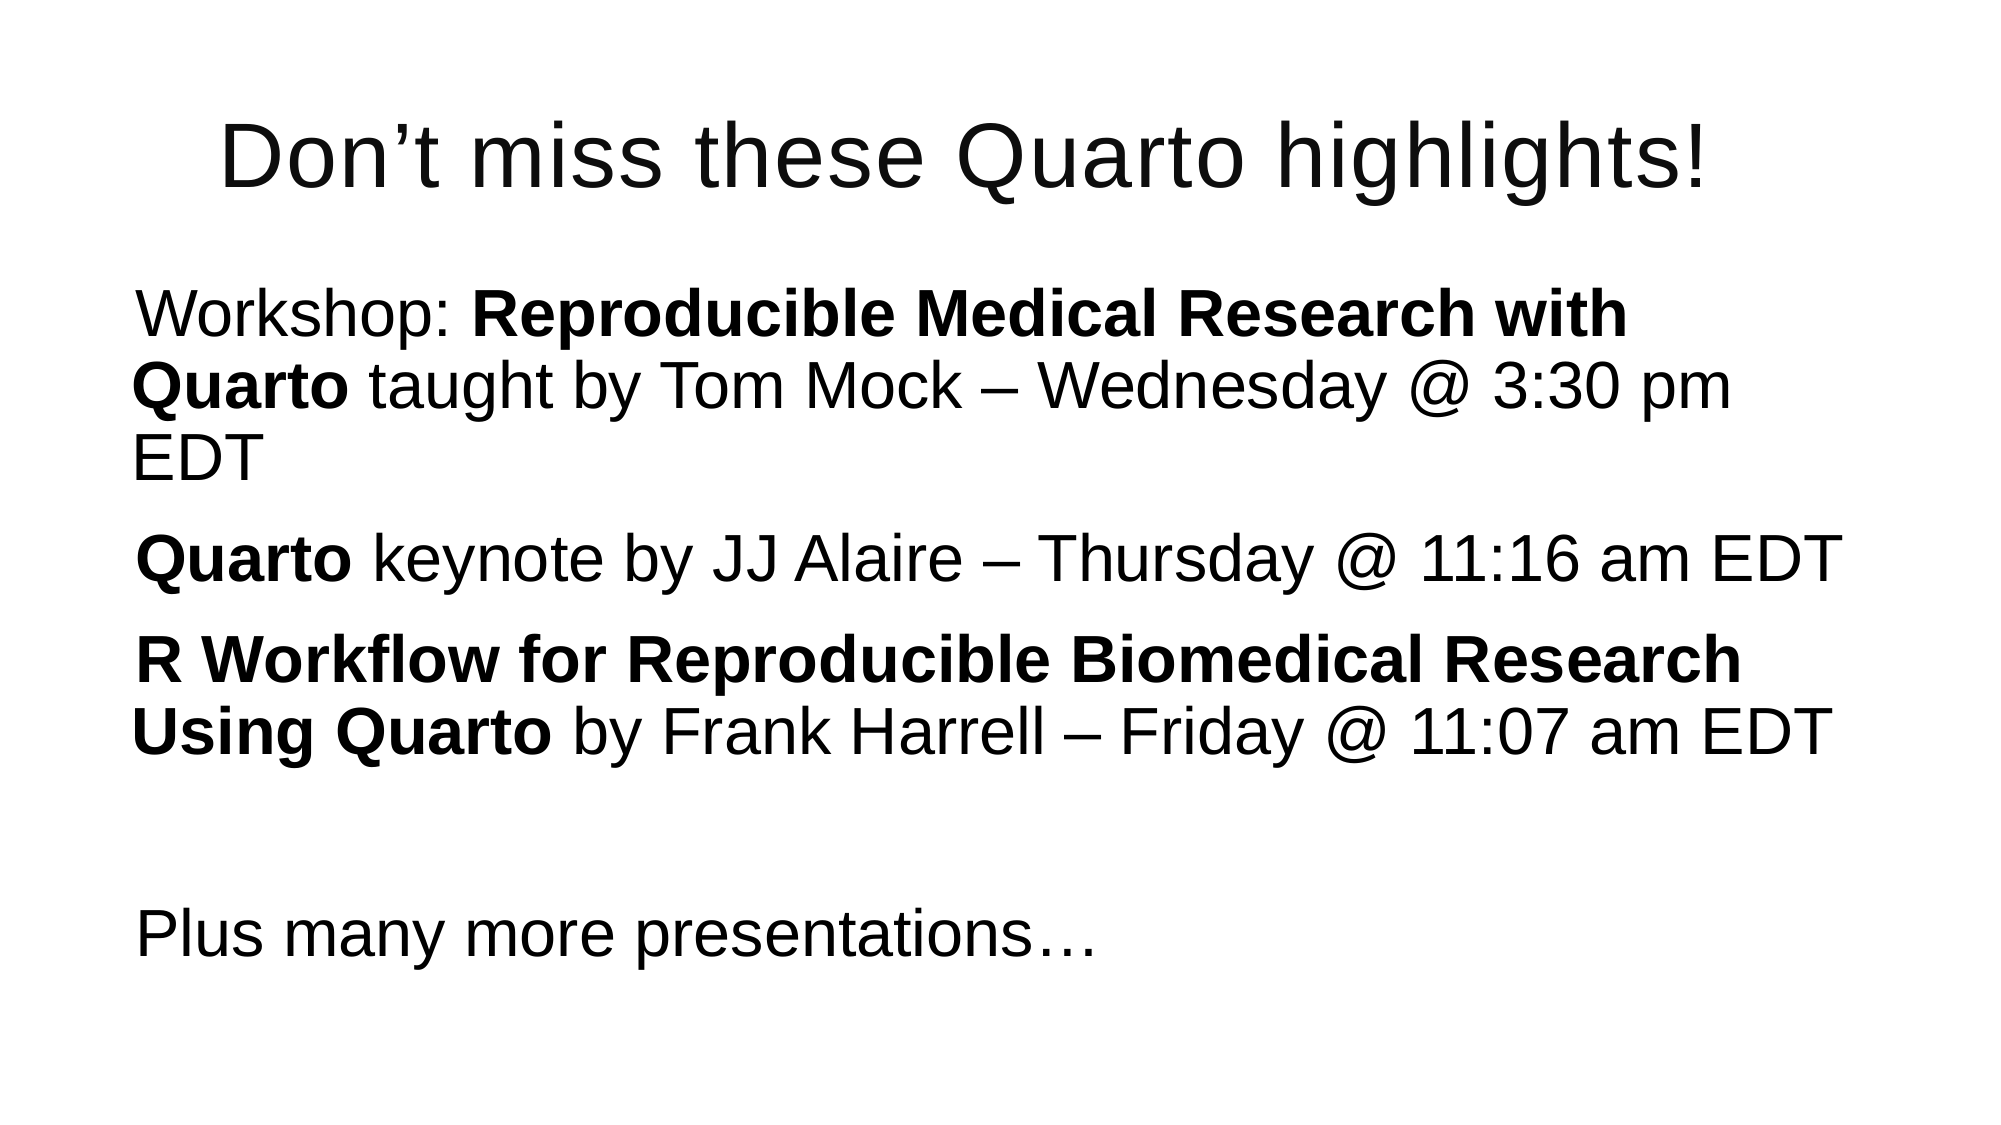

# Don’t miss these Quarto highlights!
Workshop: Reproducible Medical Research with Quarto taught by Tom Mock – Wednesday @ 3:30 pm EDT
Quarto keynote by JJ Alaire – Thursday @ 11:16 am EDT
R Workflow for Reproducible Biomedical Research Using Quarto by Frank Harrell – Friday @ 11:07 am EDT

Plus many more presentations…